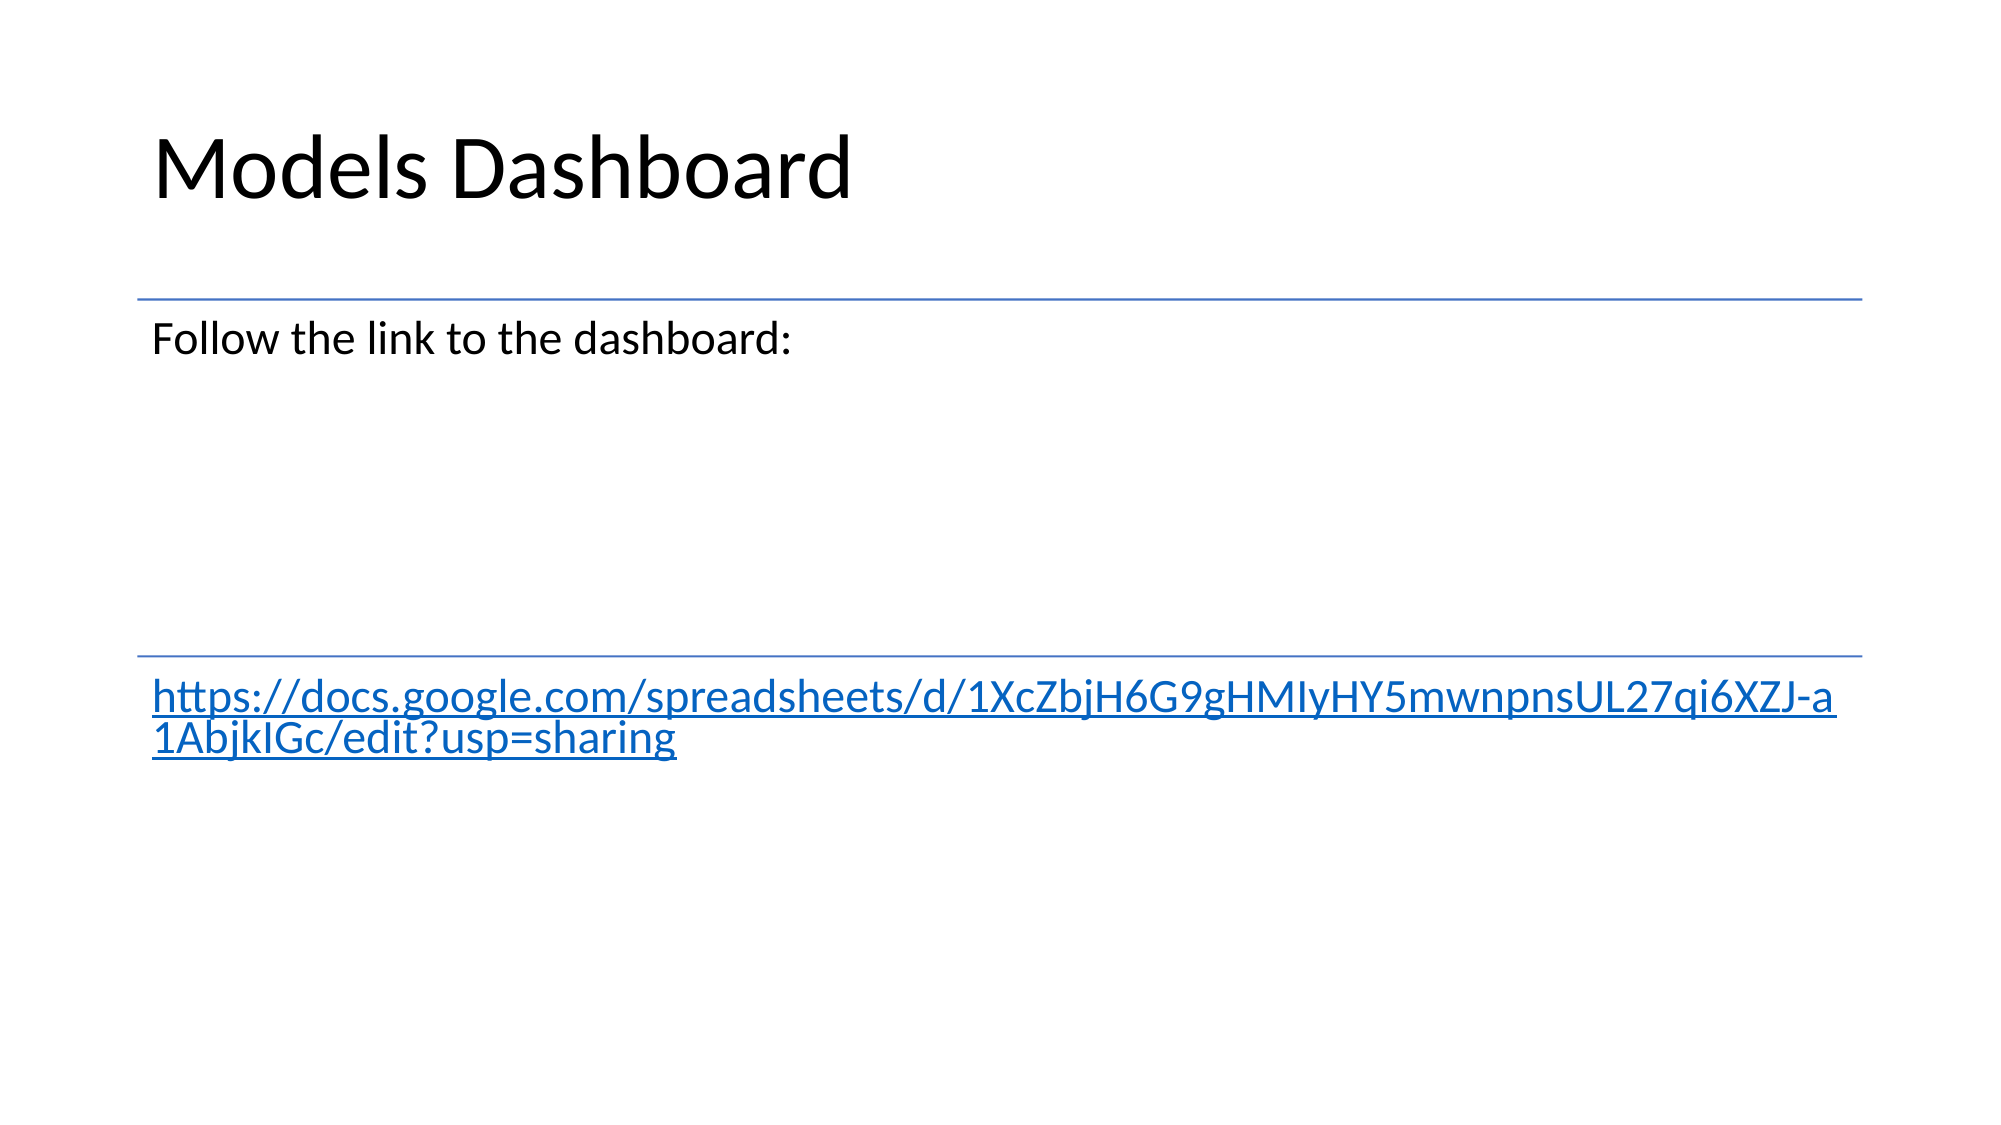

# Models Dashboard
Follow the link to the dashboard:
https://docs.google.com/spreadsheets/d/1XcZbjH6G9gHMIyHY5mwnpnsUL27qi6XZJ-a1AbjkIGc/edit?usp=sharing